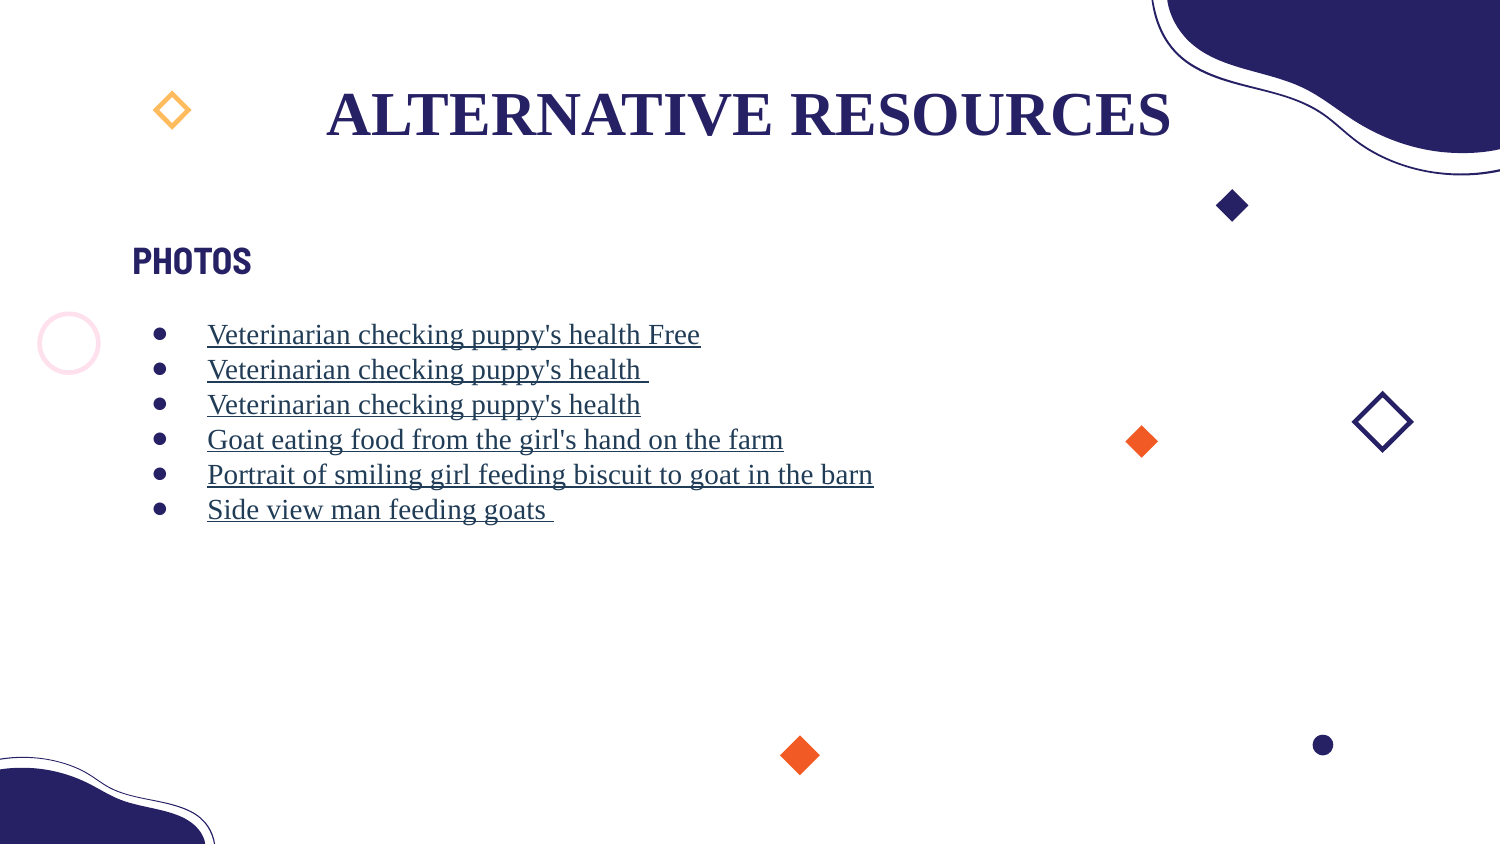

# ALTERNATIVE RESOURCES
PHOTOS
Veterinarian checking puppy's health Free
Veterinarian checking puppy's health
Veterinarian checking puppy's health
Goat eating food from the girl's hand on the farm
Portrait of smiling girl feeding biscuit to goat in the barn
Side view man feeding goats